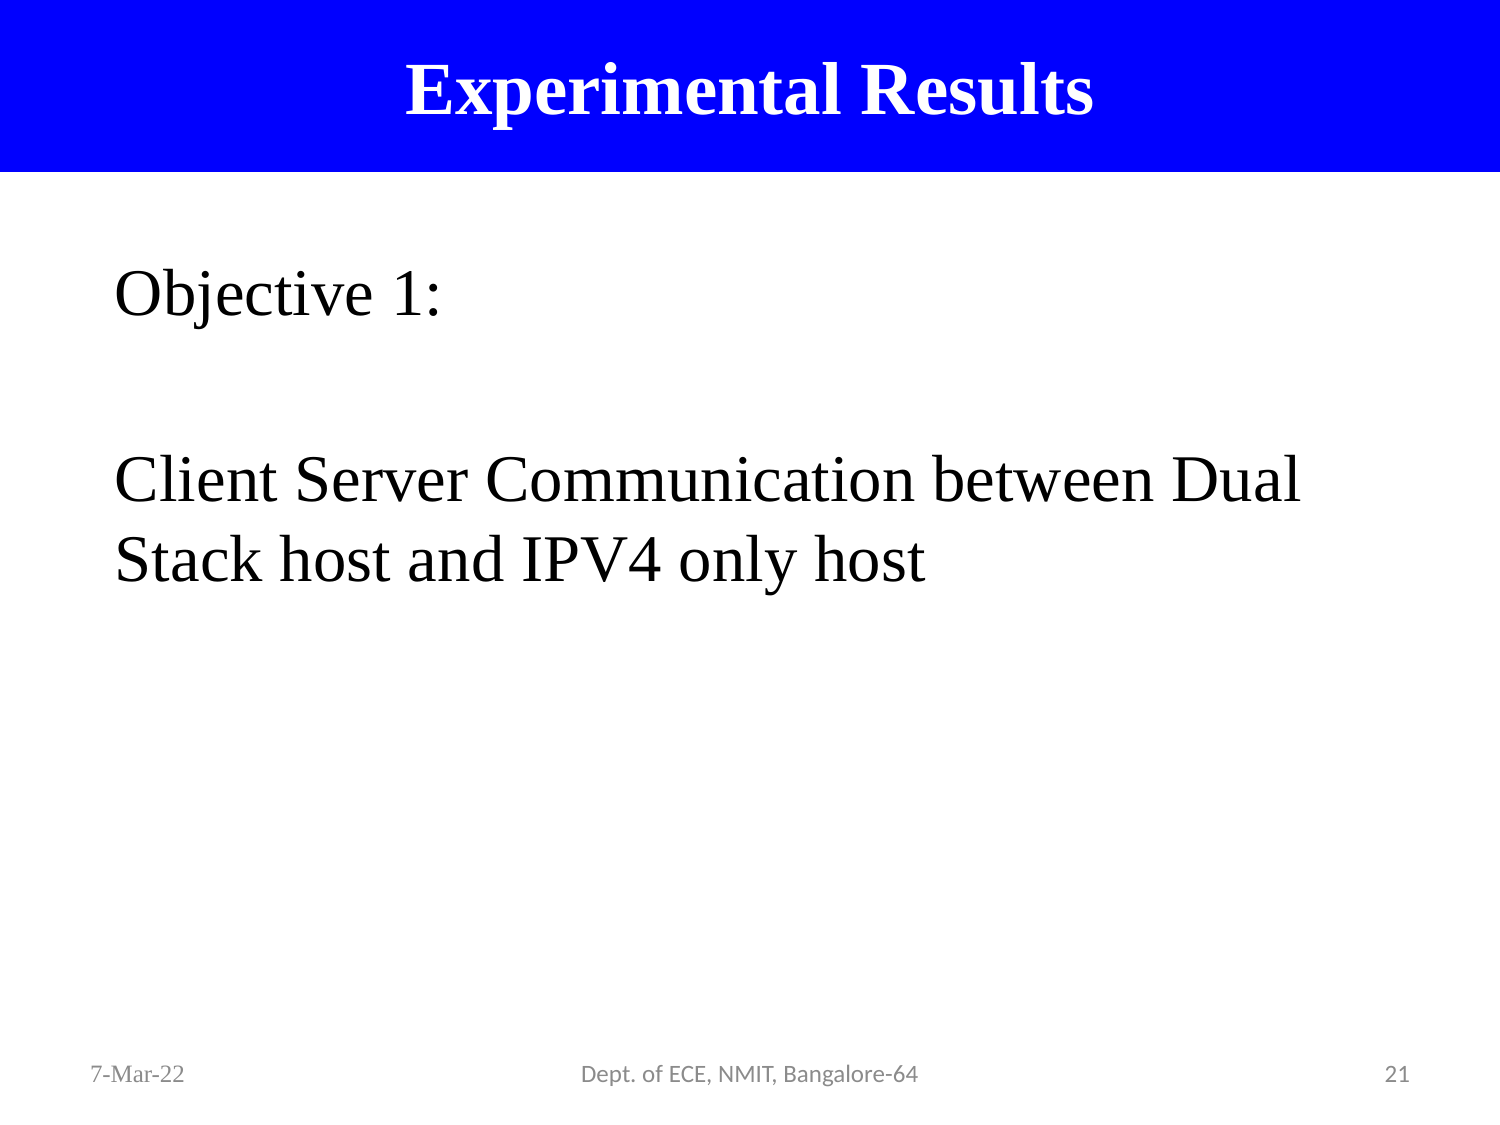

Experimental Results
Objective 1:

Client Server Communication between Dual Stack host and IPV4 only host
7-Mar-22
Dept. of ECE, NMIT, Bangalore-64
21